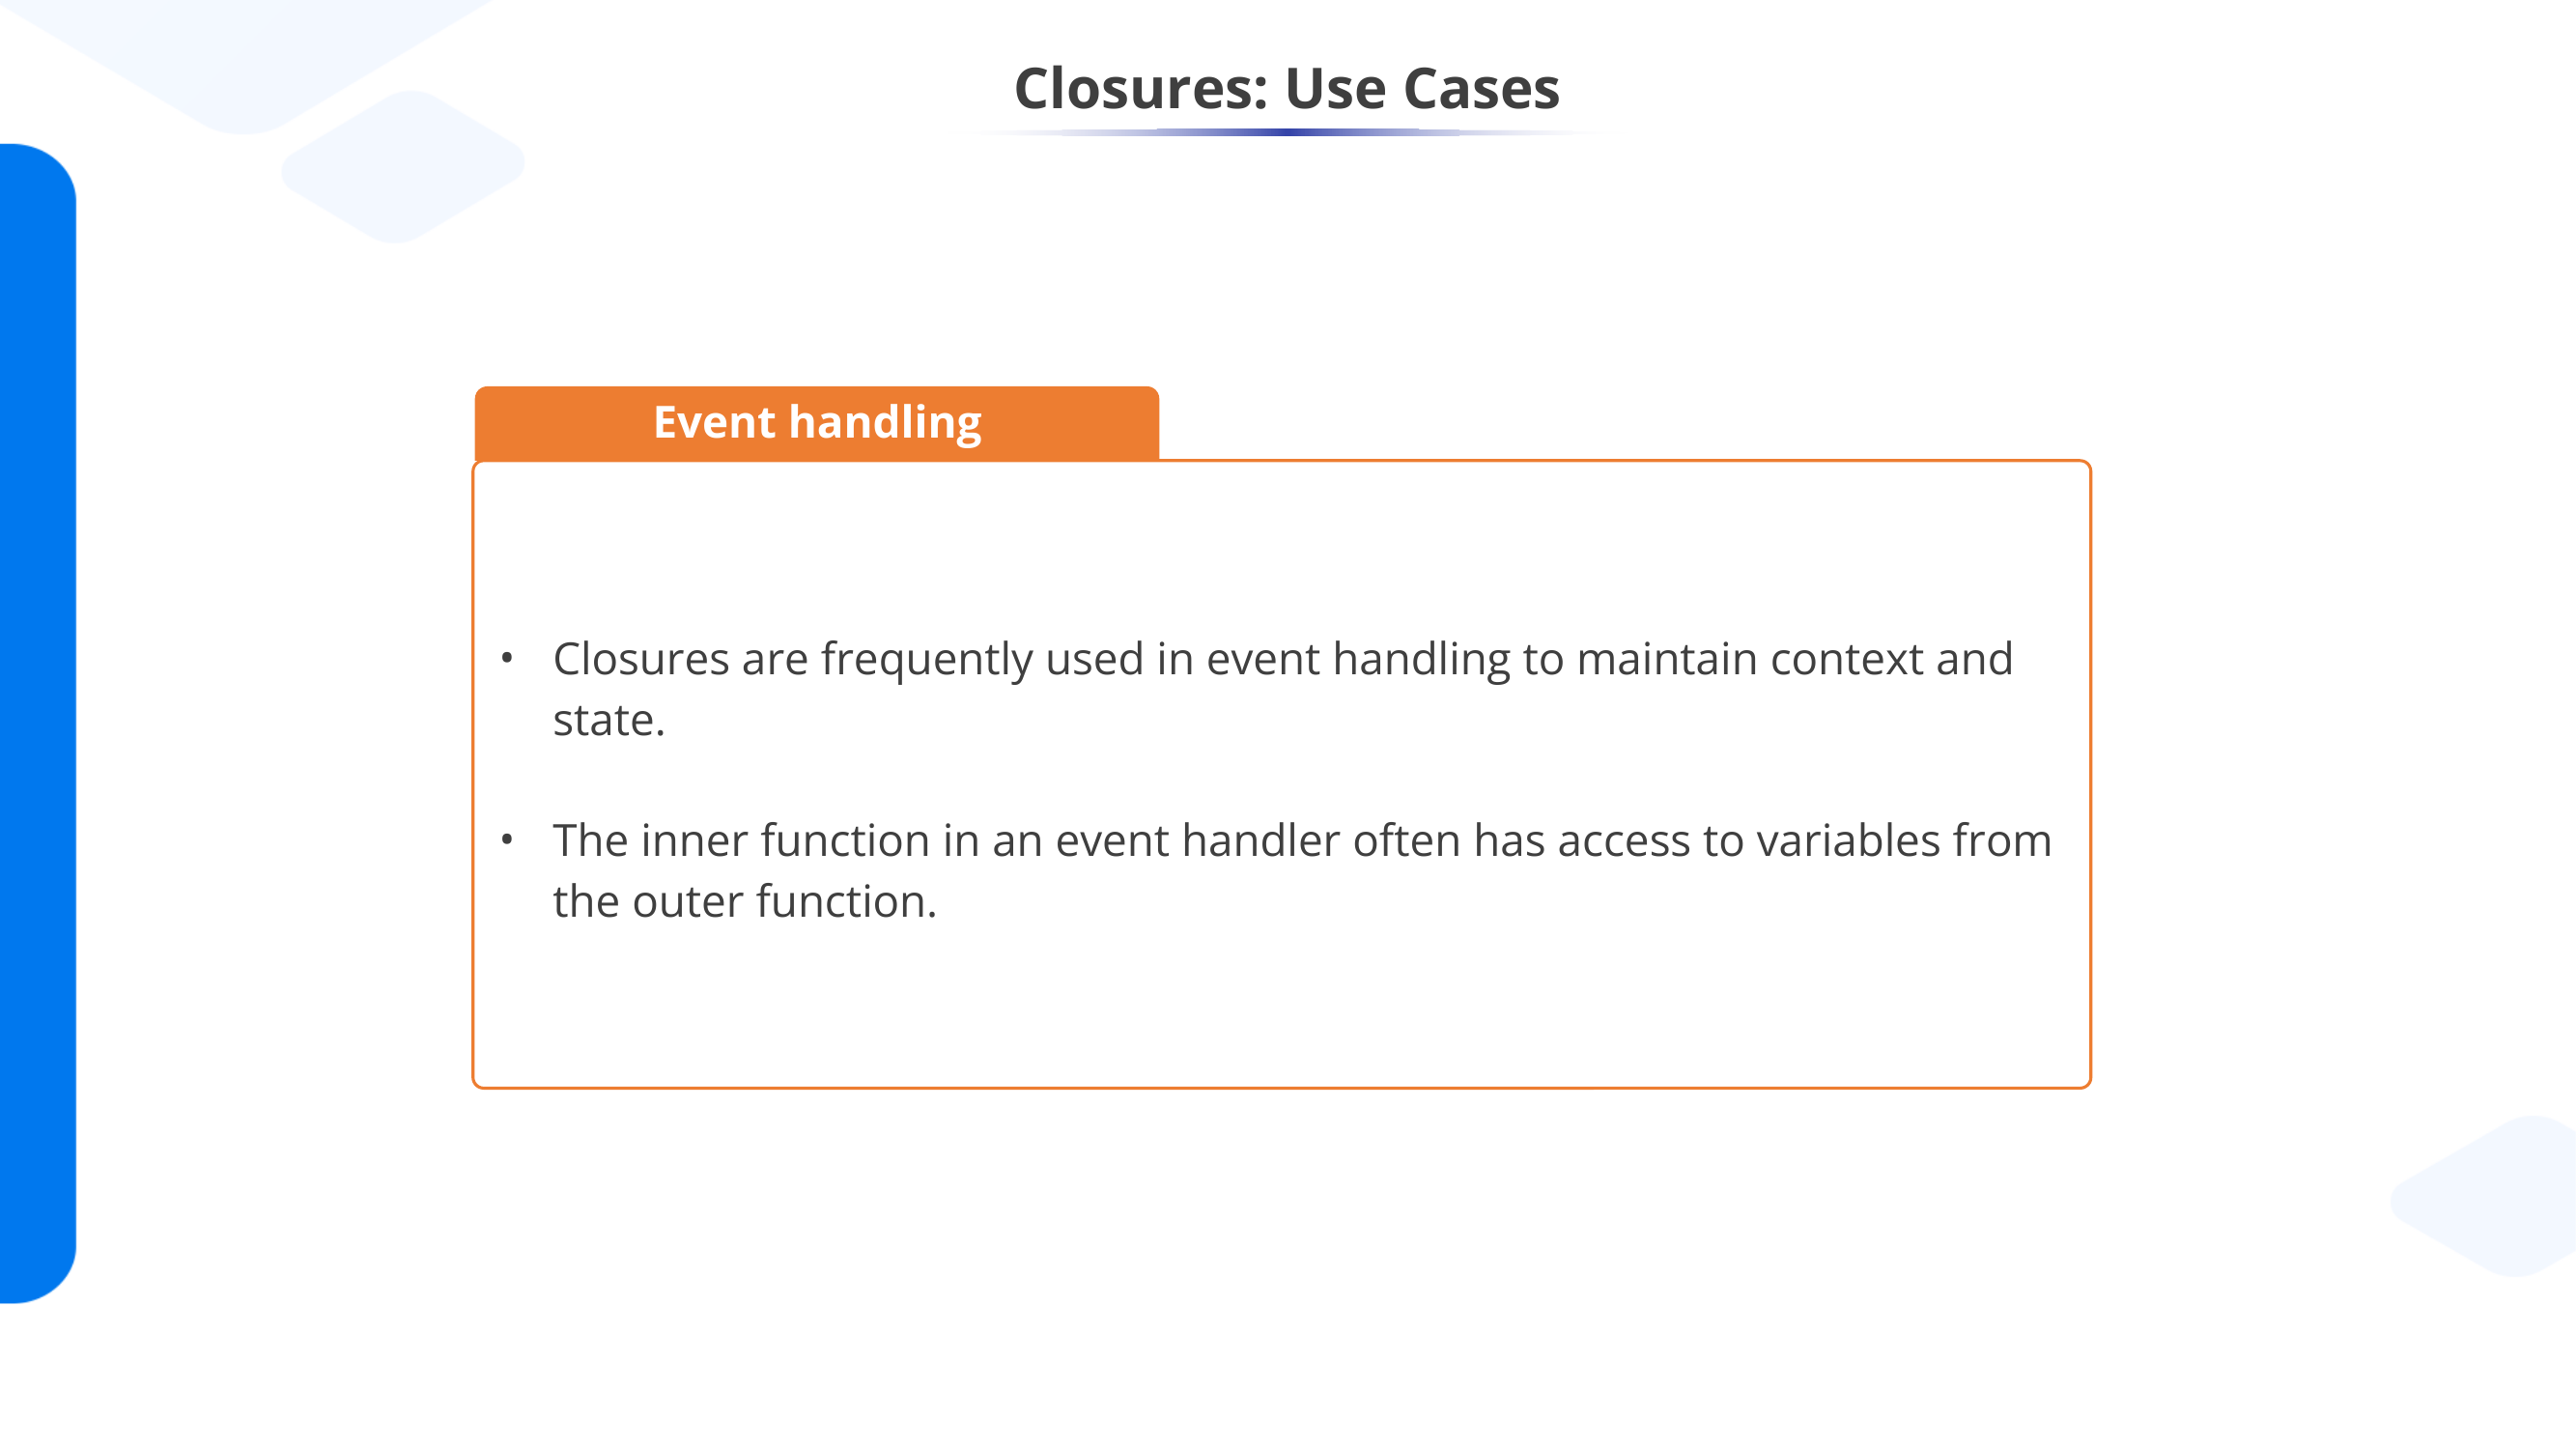

# Closures: Use Cases

Event handling

Closures are frequently used in event handling to maintain context and state.

The inner function in an event handler often has access to variables from the outer function.